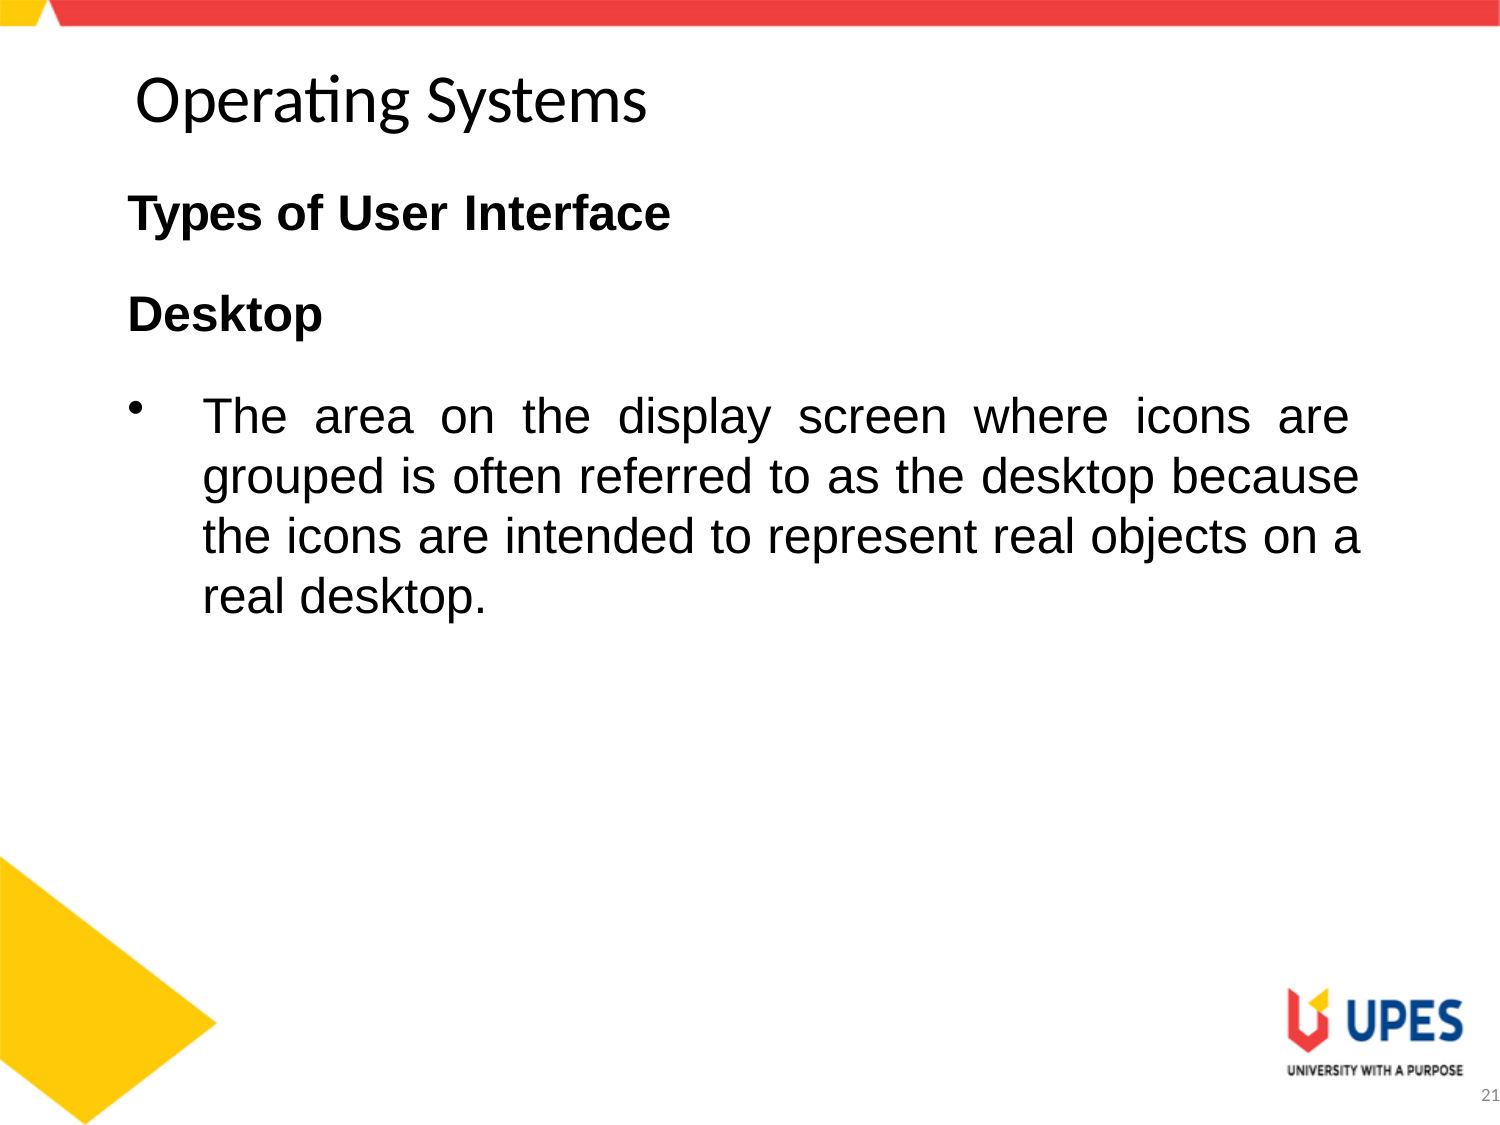

# Operating Systems
Types of User Interface
Desktop
The area on the display screen where icons are  grouped is often referred to as the desktop because  the icons are intended to represent real objects on a  real desktop.
21